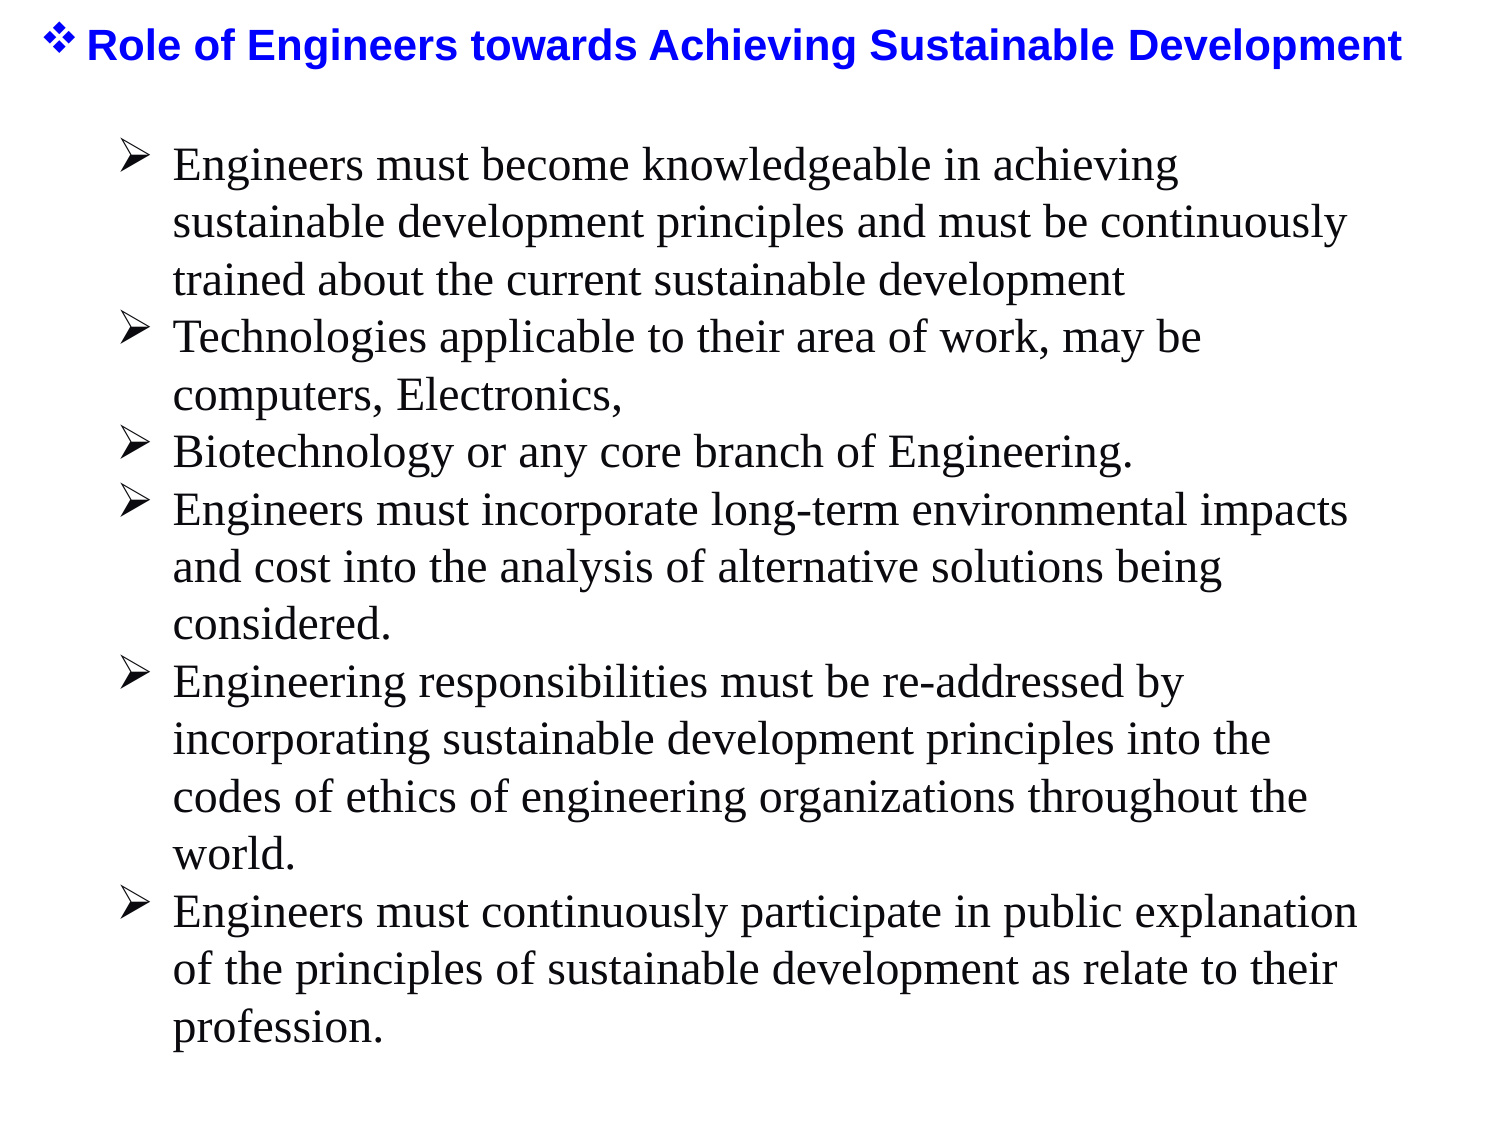

Role of Engineers towards Achieving Sustainable Development
Engineers must become knowledgeable in achieving sustainable development principles and must be continuously trained about the current sustainable development
Technologies applicable to their area of work, may be computers, Electronics,
Biotechnology or any core branch of Engineering.
Engineers must incorporate long-term environmental impacts and cost into the analysis of alternative solutions being considered.
Engineering responsibilities must be re-addressed by incorporating sustainable development principles into the codes of ethics of engineering organizations throughout the world.
Engineers must continuously participate in public explanation of the principles of sustainable development as relate to their profession.